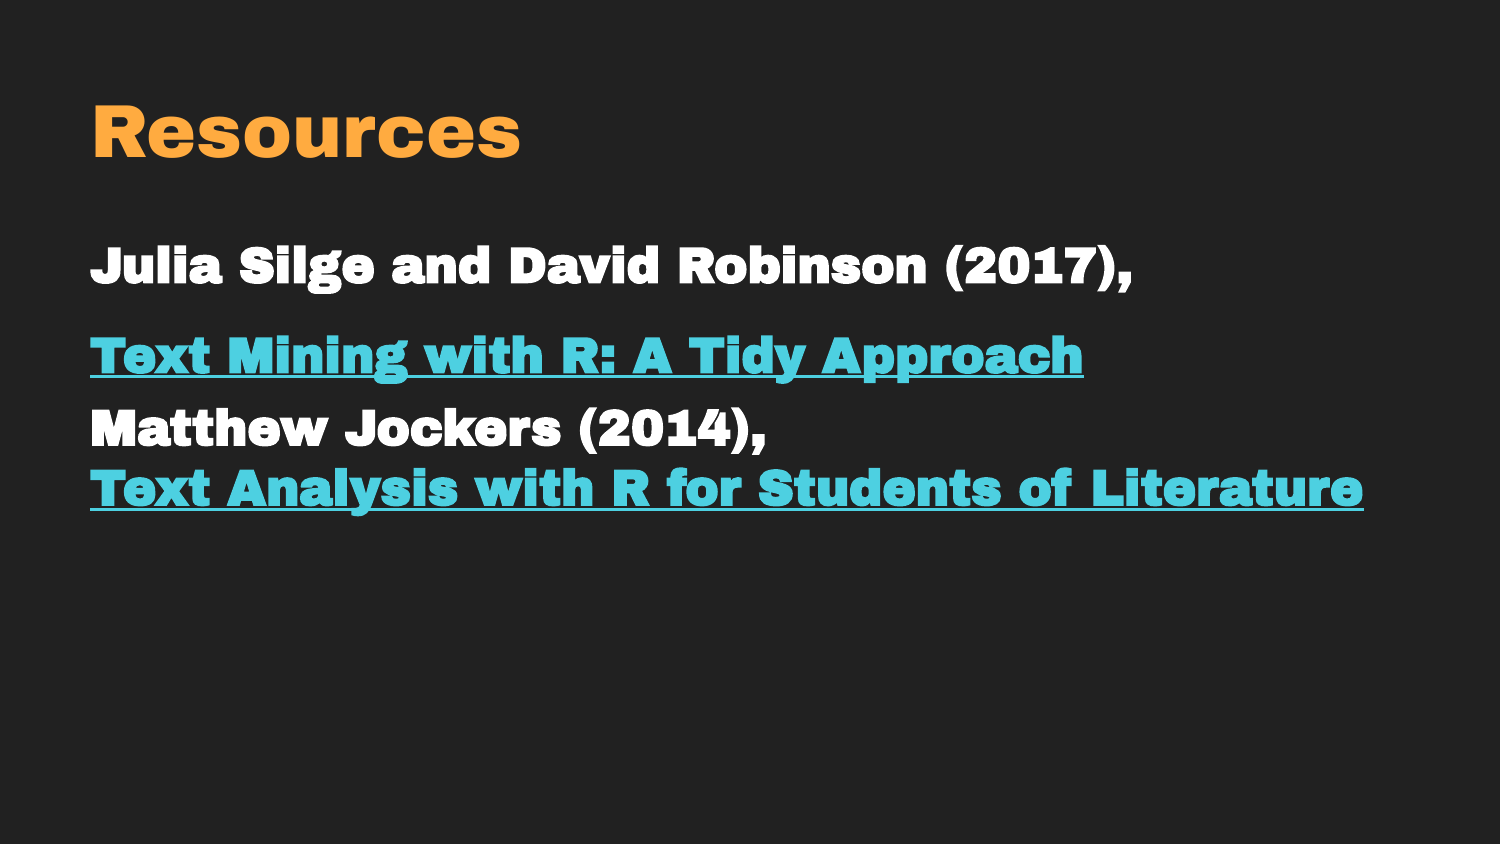

# Resources
Julia Silge and David Robinson (2017), Text Mining with R: A Tidy Approach
Matthew Jockers (2014), Text Analysis with R for Students of Literature